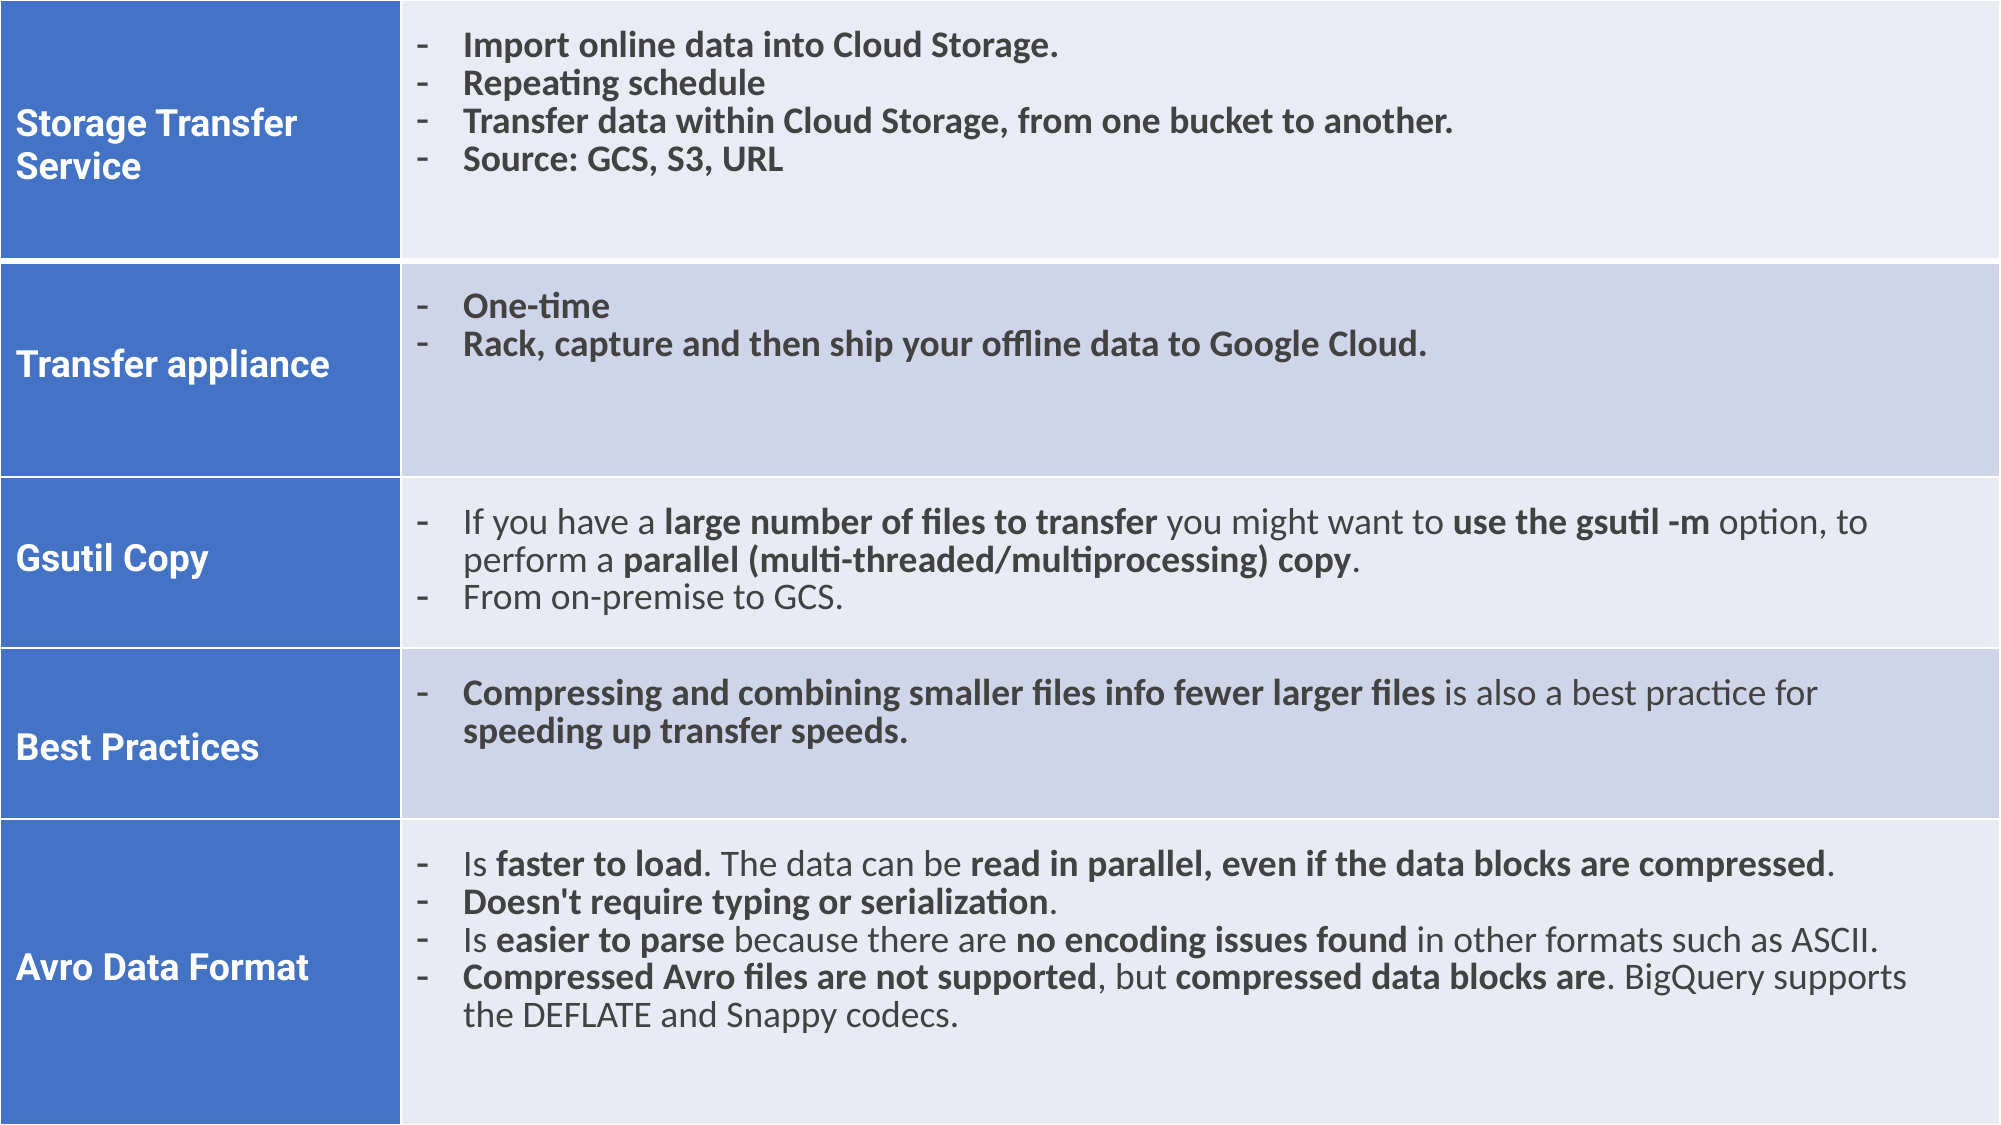

| Storage Transfer Service | Import online data into Cloud Storage. Repeating schedule Transfer data within Cloud Storage, from one bucket to another. Source: GCS, S3, URL |
| --- | --- |
| Transfer appliance | One-time Rack, capture and then ship your oﬄine data to Google Cloud. |
| Gsutil Copy | If you have a large number of ﬁles to transfer you might want to use the gsutil -m option, to perform a parallel (multi-threaded/multiprocessing) copy. From on-premise to GCS. |
| Best Practices | Compressing and combining smaller ﬁles info fewer larger ﬁles is also a best practice for speeding up transfer speeds. |
| Avro Data Format | Is faster to load. The data can be read in parallel, even if the data blocks are compressed. Doesn't require typing or serialization. Is easier to parse because there are no encoding issues found in other formats such as ASCII. Compressed Avro ﬁles are not supported, but compressed data blocks are. BigQuery supports the DEFLATE and Snappy codecs. |